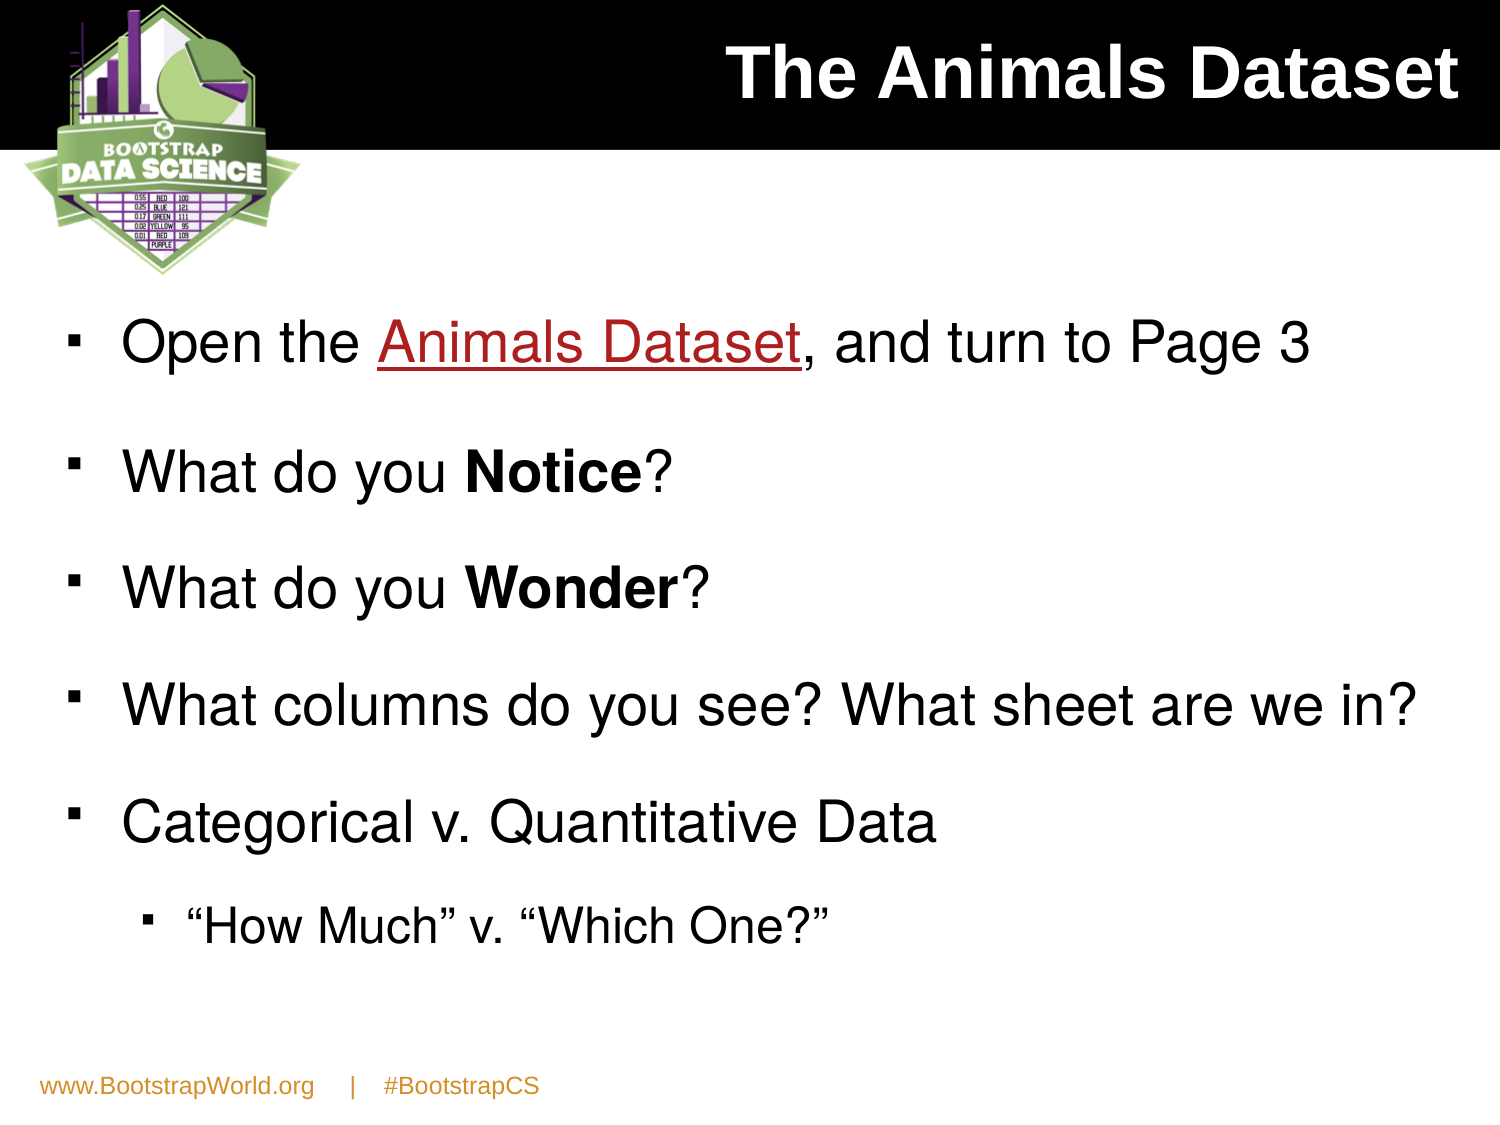

# The Animals Dataset
Open the Animals Dataset, and turn to Page 3
What do you Notice?
What do you Wonder?
What columns do you see? What sheet are we in?
Categorical v. Quantitative Data
“How Much” v. “Which One?”
www.BootstrapWorld.org     |    #BootstrapCS